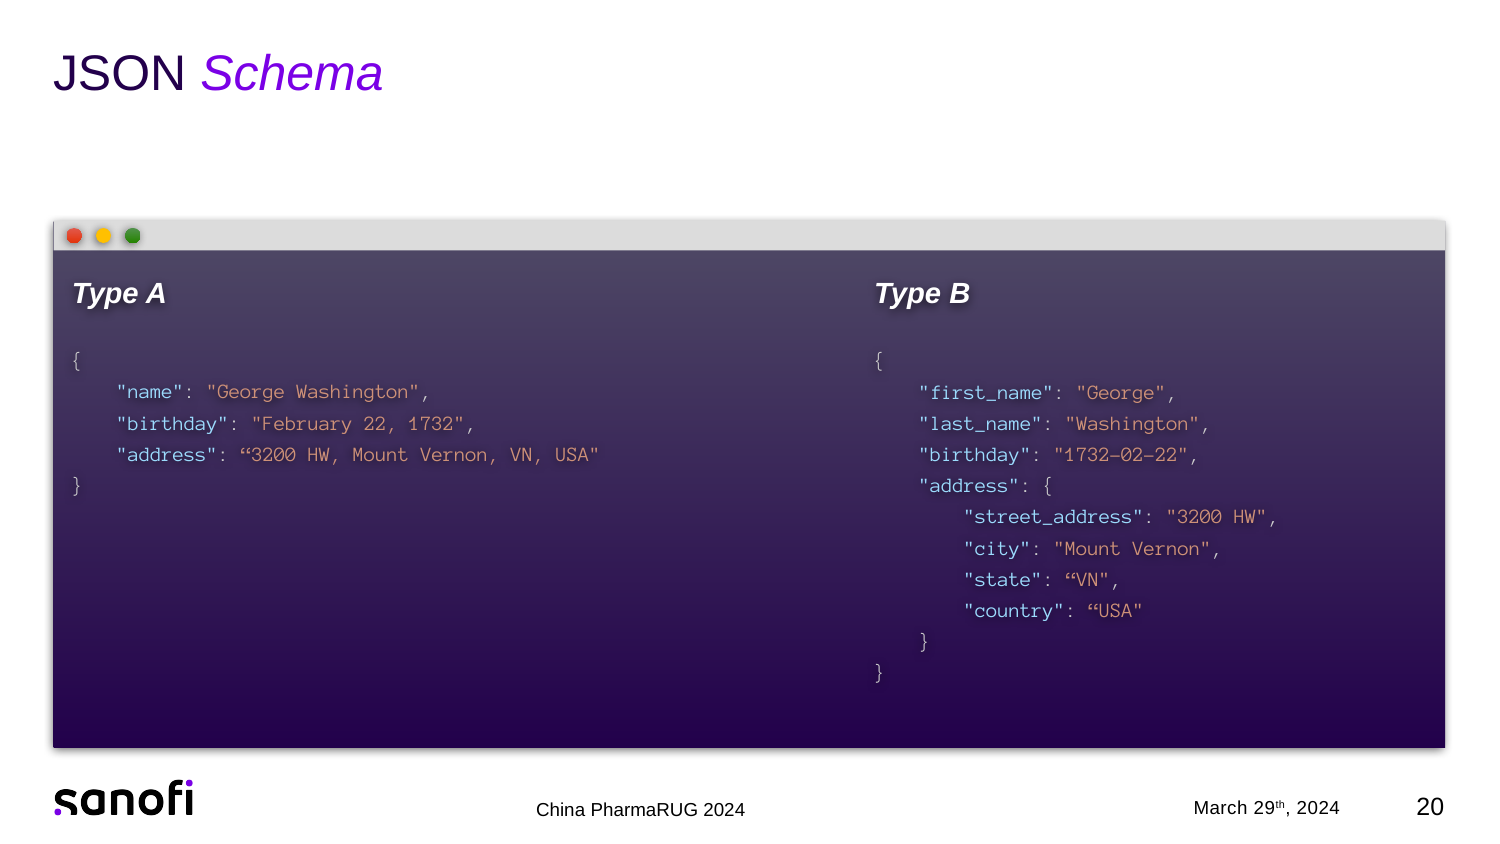

# JSON Schema

Type B

{
    "first_name": "George",
    "last_name": "Washington",
    "birthday": "1732-02-22",
    "address": {
        "street_address": "3200 HW",
        "city": "Mount Vernon",
        "state": “VN",
        "country": “USA"
    }
}

Type A

{
    "name": "George Washington",
    "birthday": "February 22, 1732",
    "address": “3200 HW, Mount Vernon, VN, USA"
}

20
March 29th, 2024
China PharmaRUG 2024